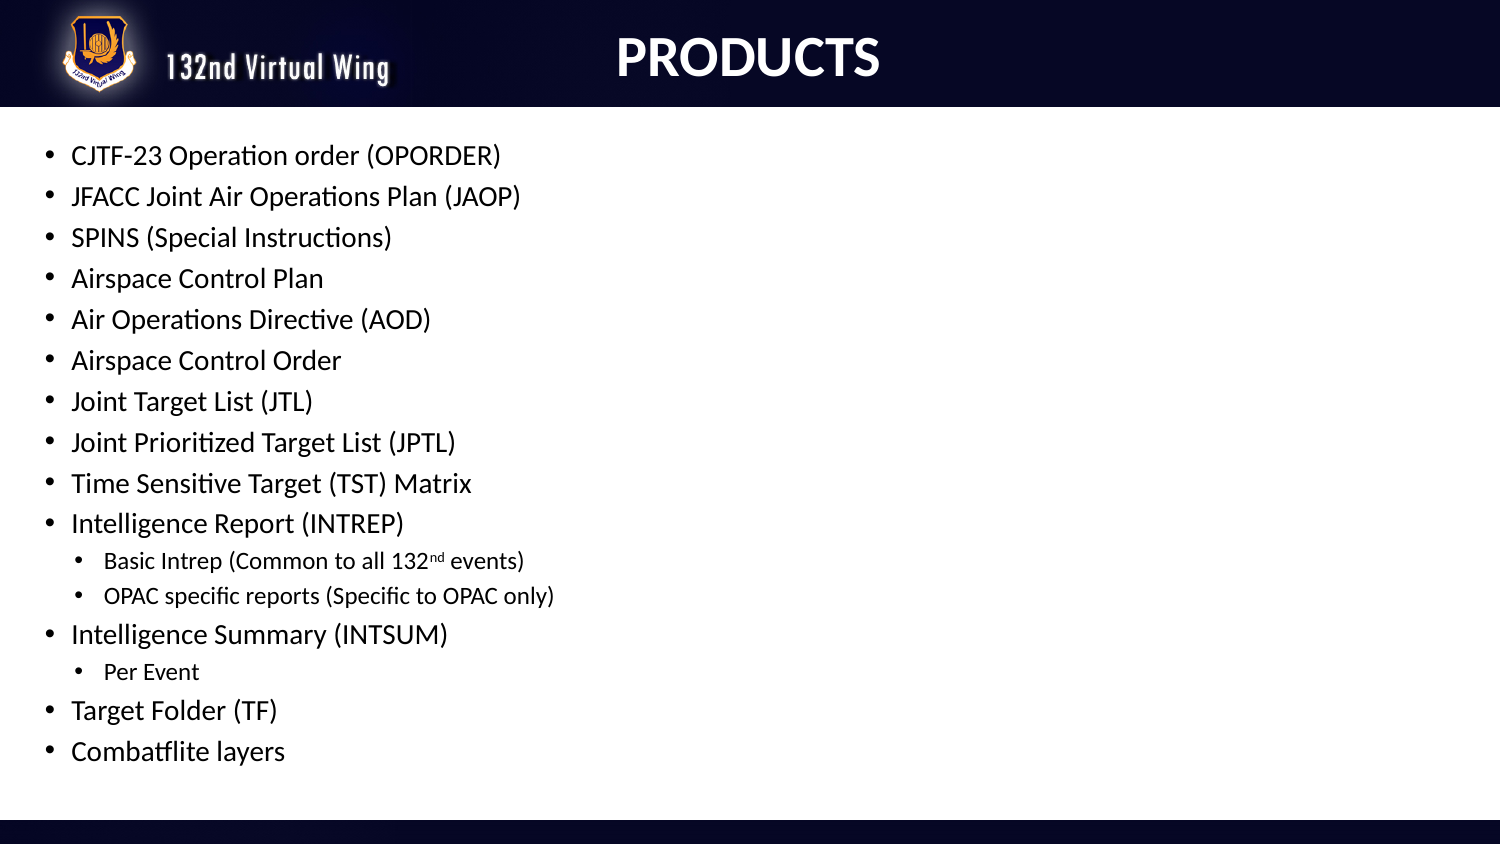

# PRODUCTS
CJTF-23 Operation order (OPORDER)
JFACC Joint Air Operations Plan (JAOP)
SPINS (Special Instructions)
Airspace Control Plan
Air Operations Directive (AOD)
Airspace Control Order
Joint Target List (JTL)
Joint Prioritized Target List (JPTL)
Time Sensitive Target (TST) Matrix
Intelligence Report (INTREP)
Basic Intrep (Common to all 132nd events)
OPAC specific reports (Specific to OPAC only)
Intelligence Summary (INTSUM)
Per Event
Target Folder (TF)
Combatflite layers